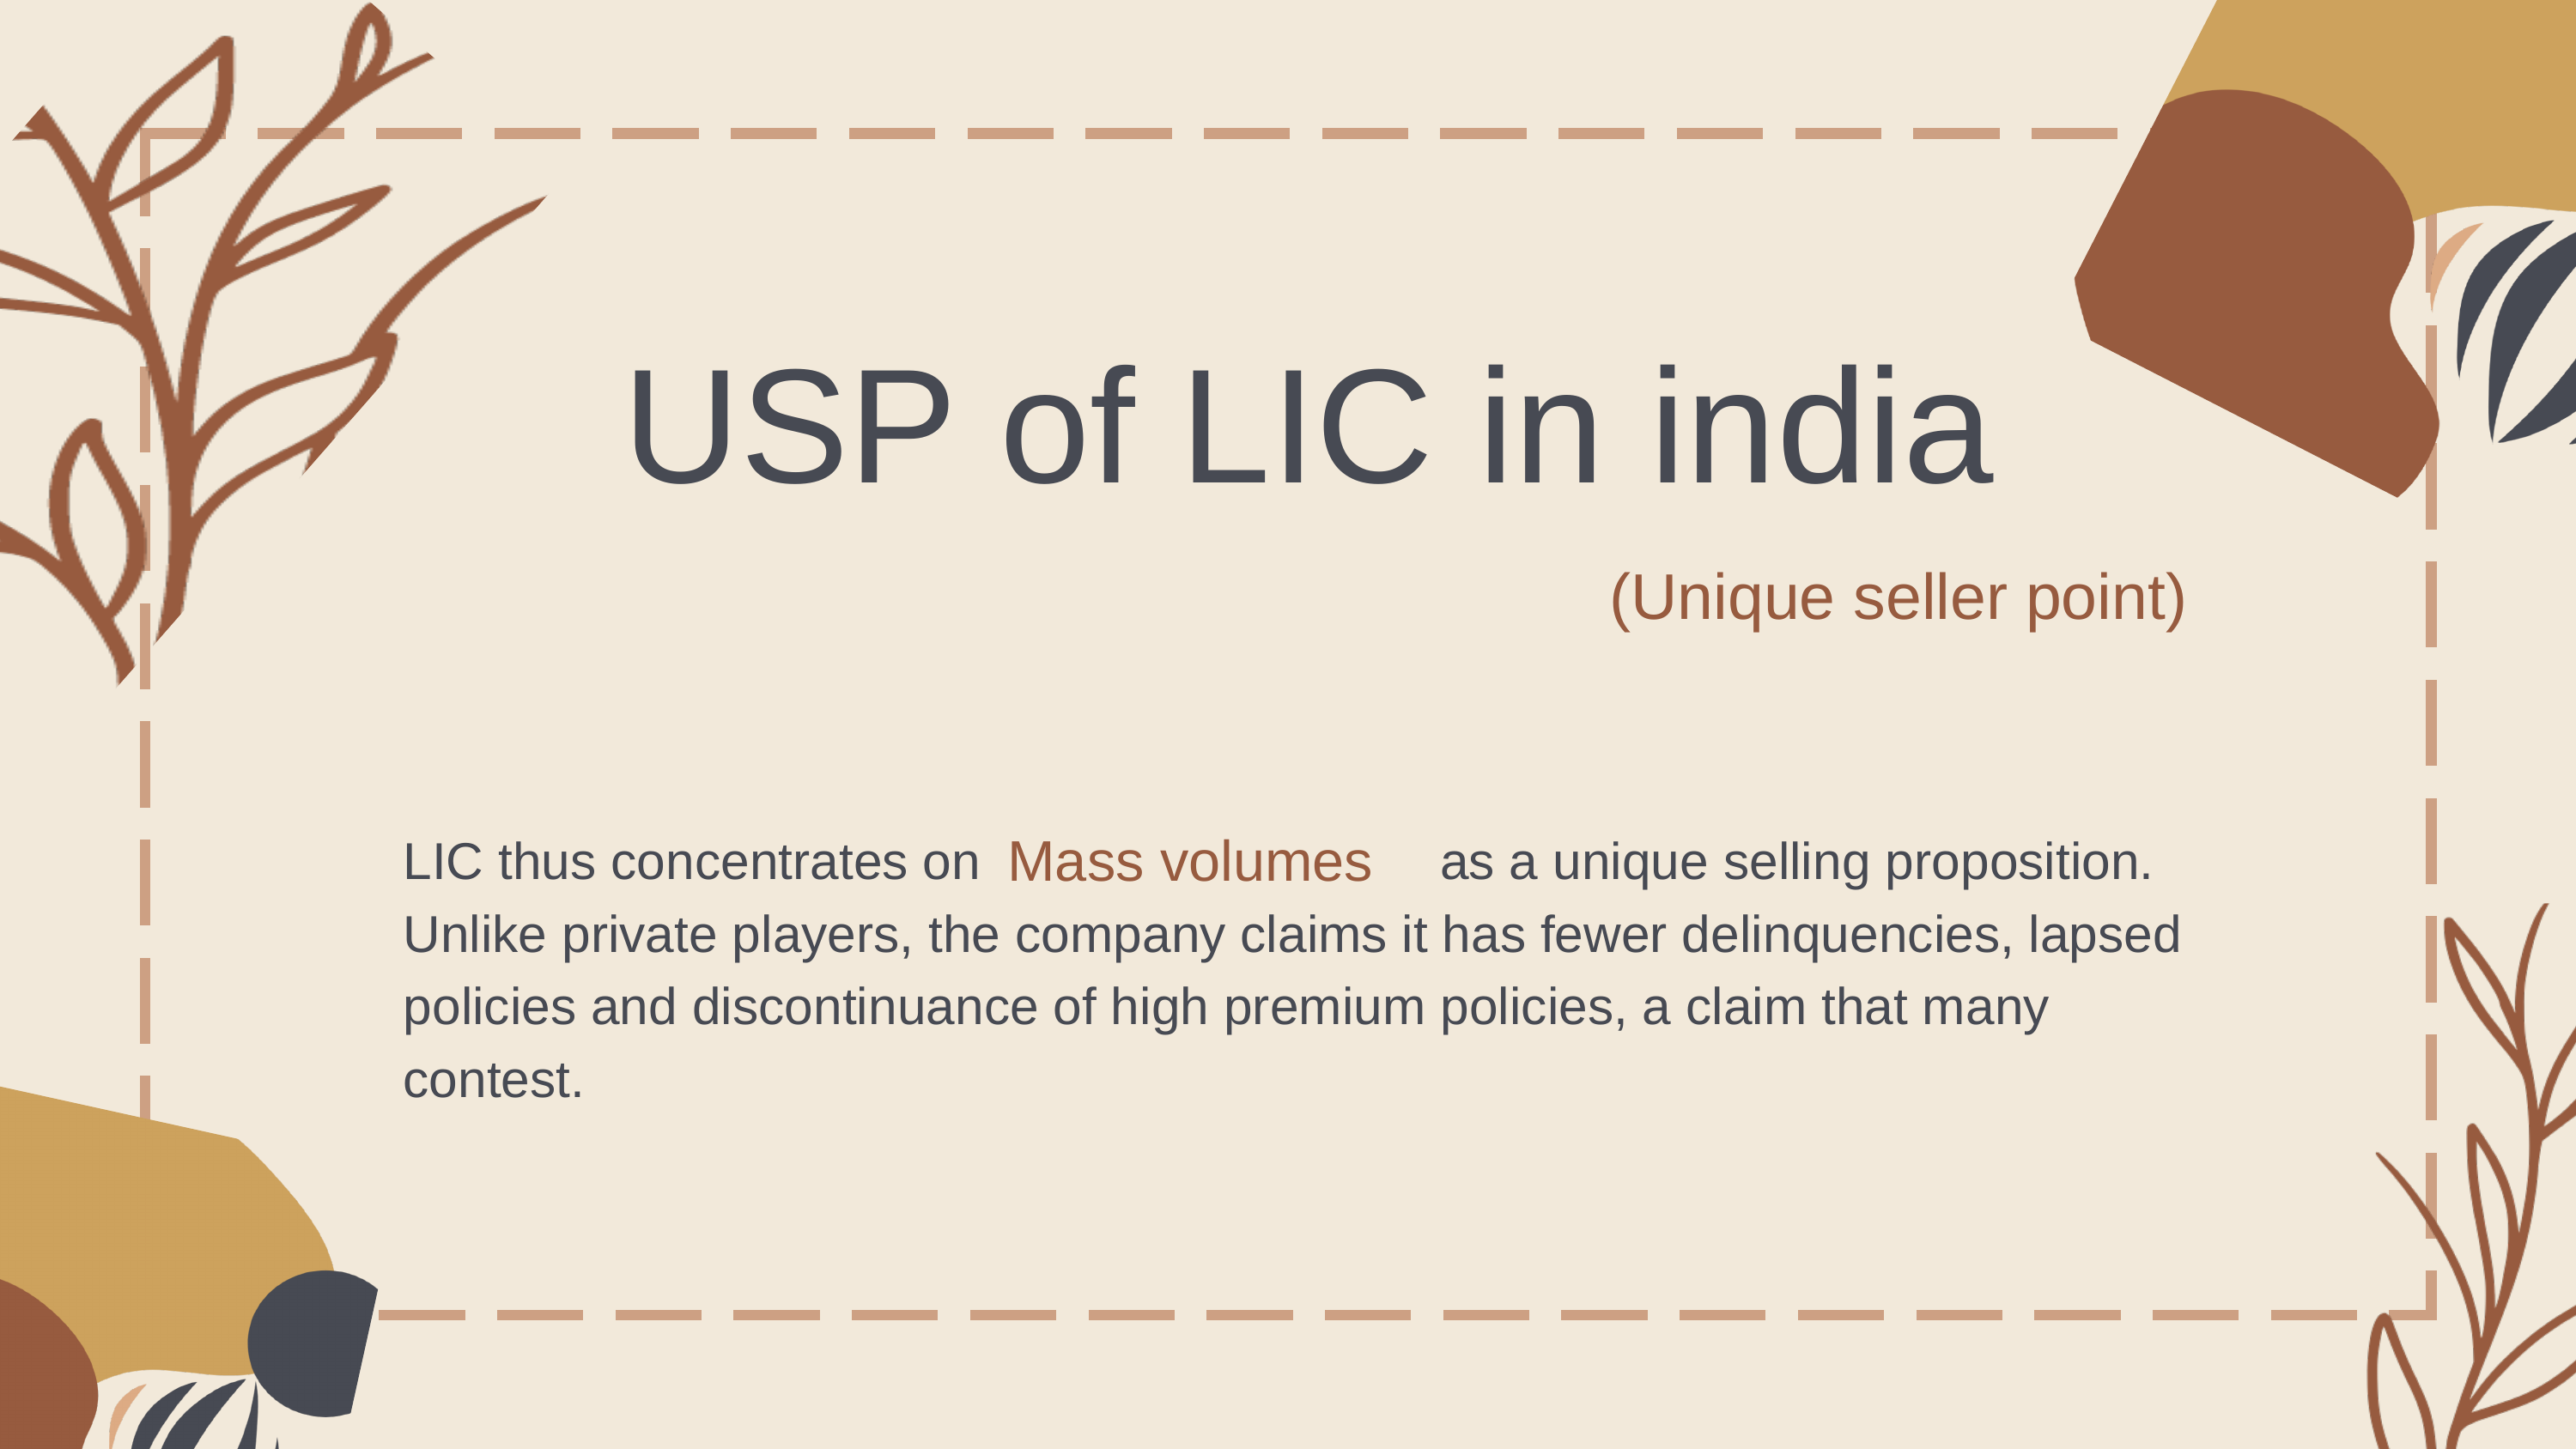

USP of LIC in india
(Unique seller point)
LIC thus concentrates on                                as a unique selling proposition. Unlike private players, the company claims it has fewer delinquencies, lapsed policies and discontinuance of high premium policies, a claim that many contest.
Mass volumes